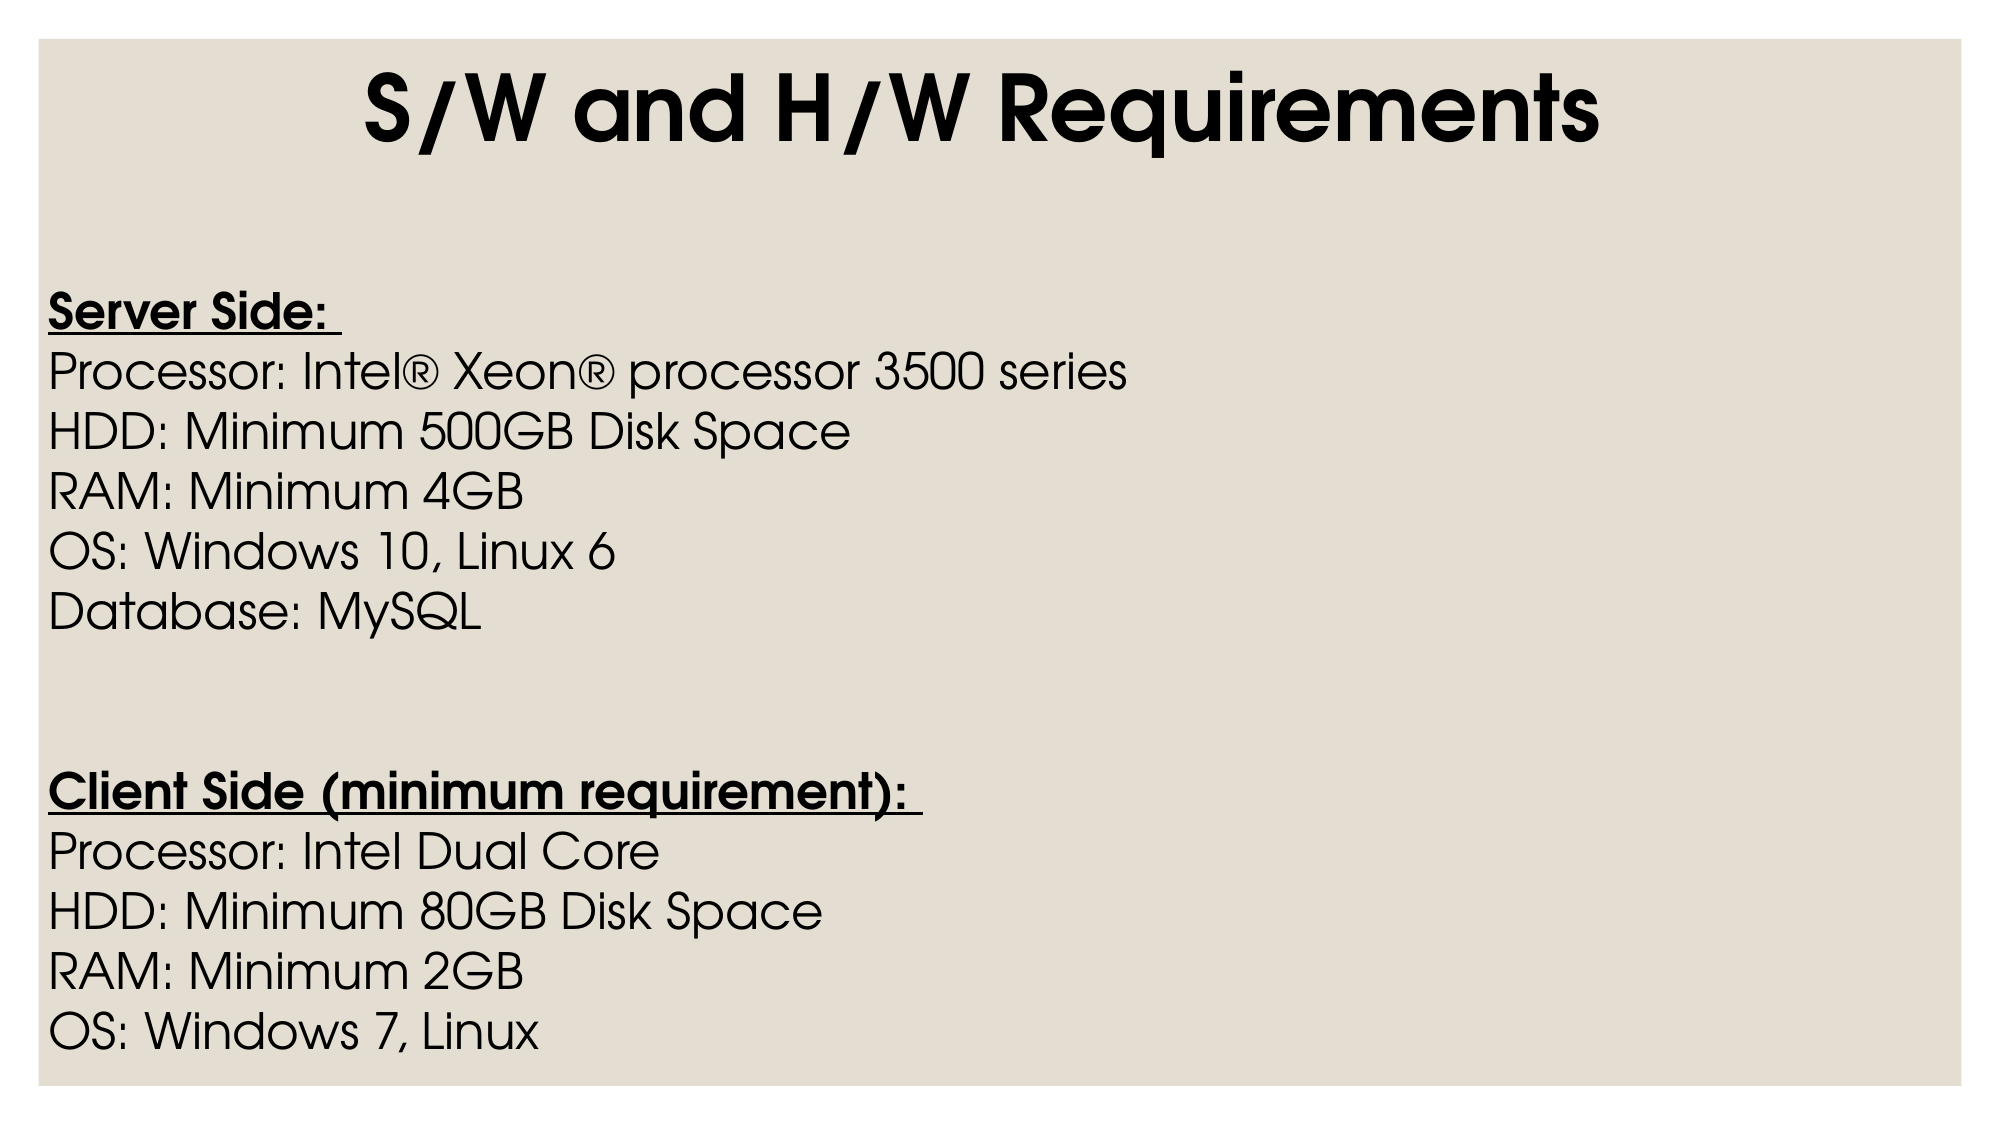

S/W and H/W Requirements

Server Side:
Processor: Intel® Xeon® processor 3500 series
HDD: Minimum 500GB Disk Space
RAM: Minimum 4GB
OS: Windows 10, Linux 6
Database: MySQL

Client Side (minimum requirement):
Processor: Intel Dual Core
HDD: Minimum 80GB Disk Space
RAM: Minimum 2GB
OS: Windows 7, Linux